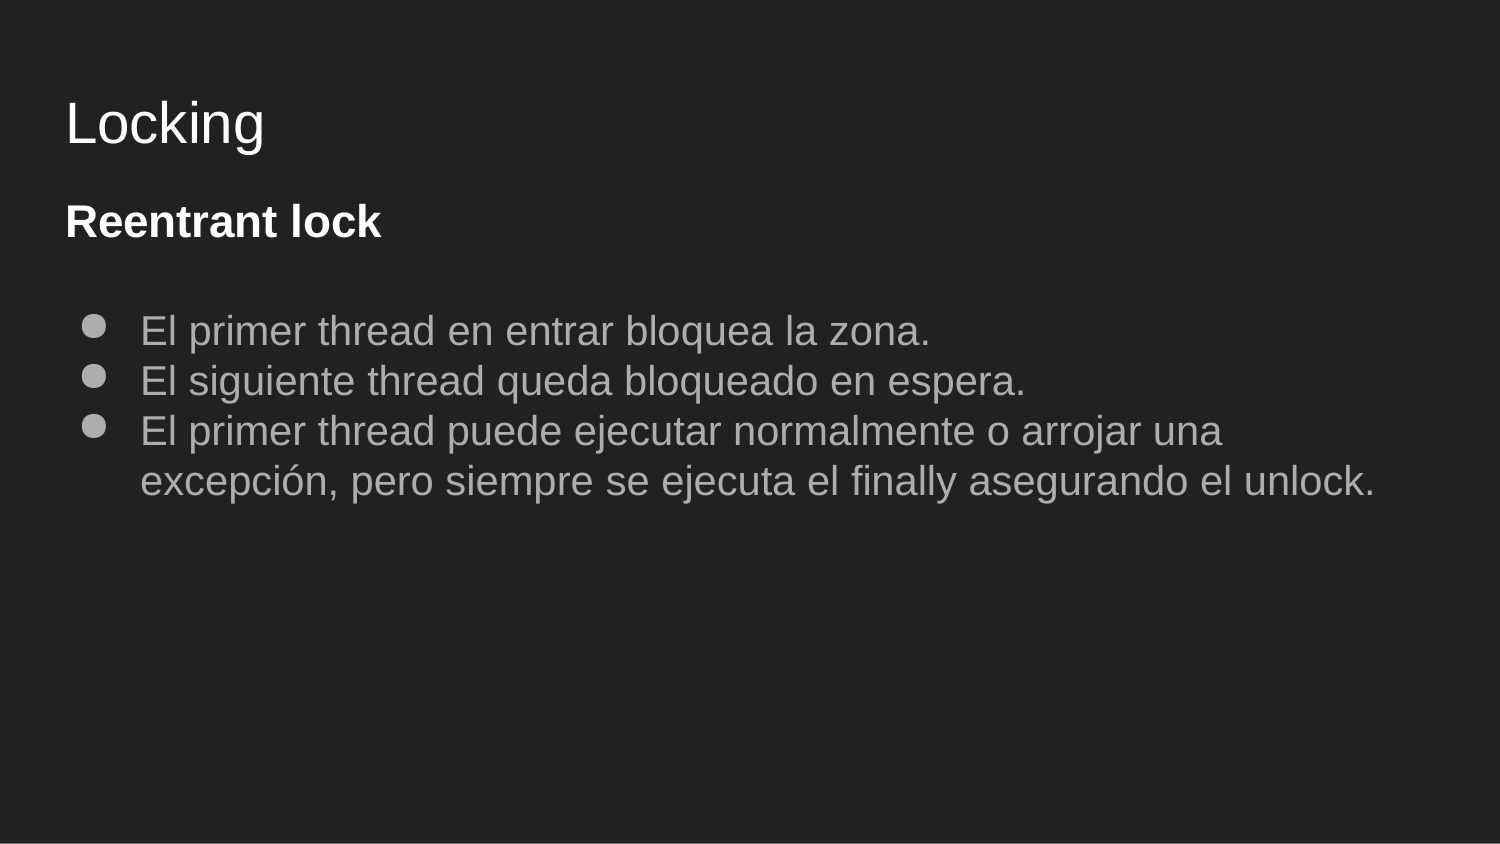

# Locking
Reentrant lock

El primer thread en entrar bloquea la zona.
El siguiente thread queda bloqueado en espera.
El primer thread puede ejecutar normalmente o arrojar una  excepción, pero siempre se ejecuta el finally asegurando el unlock.